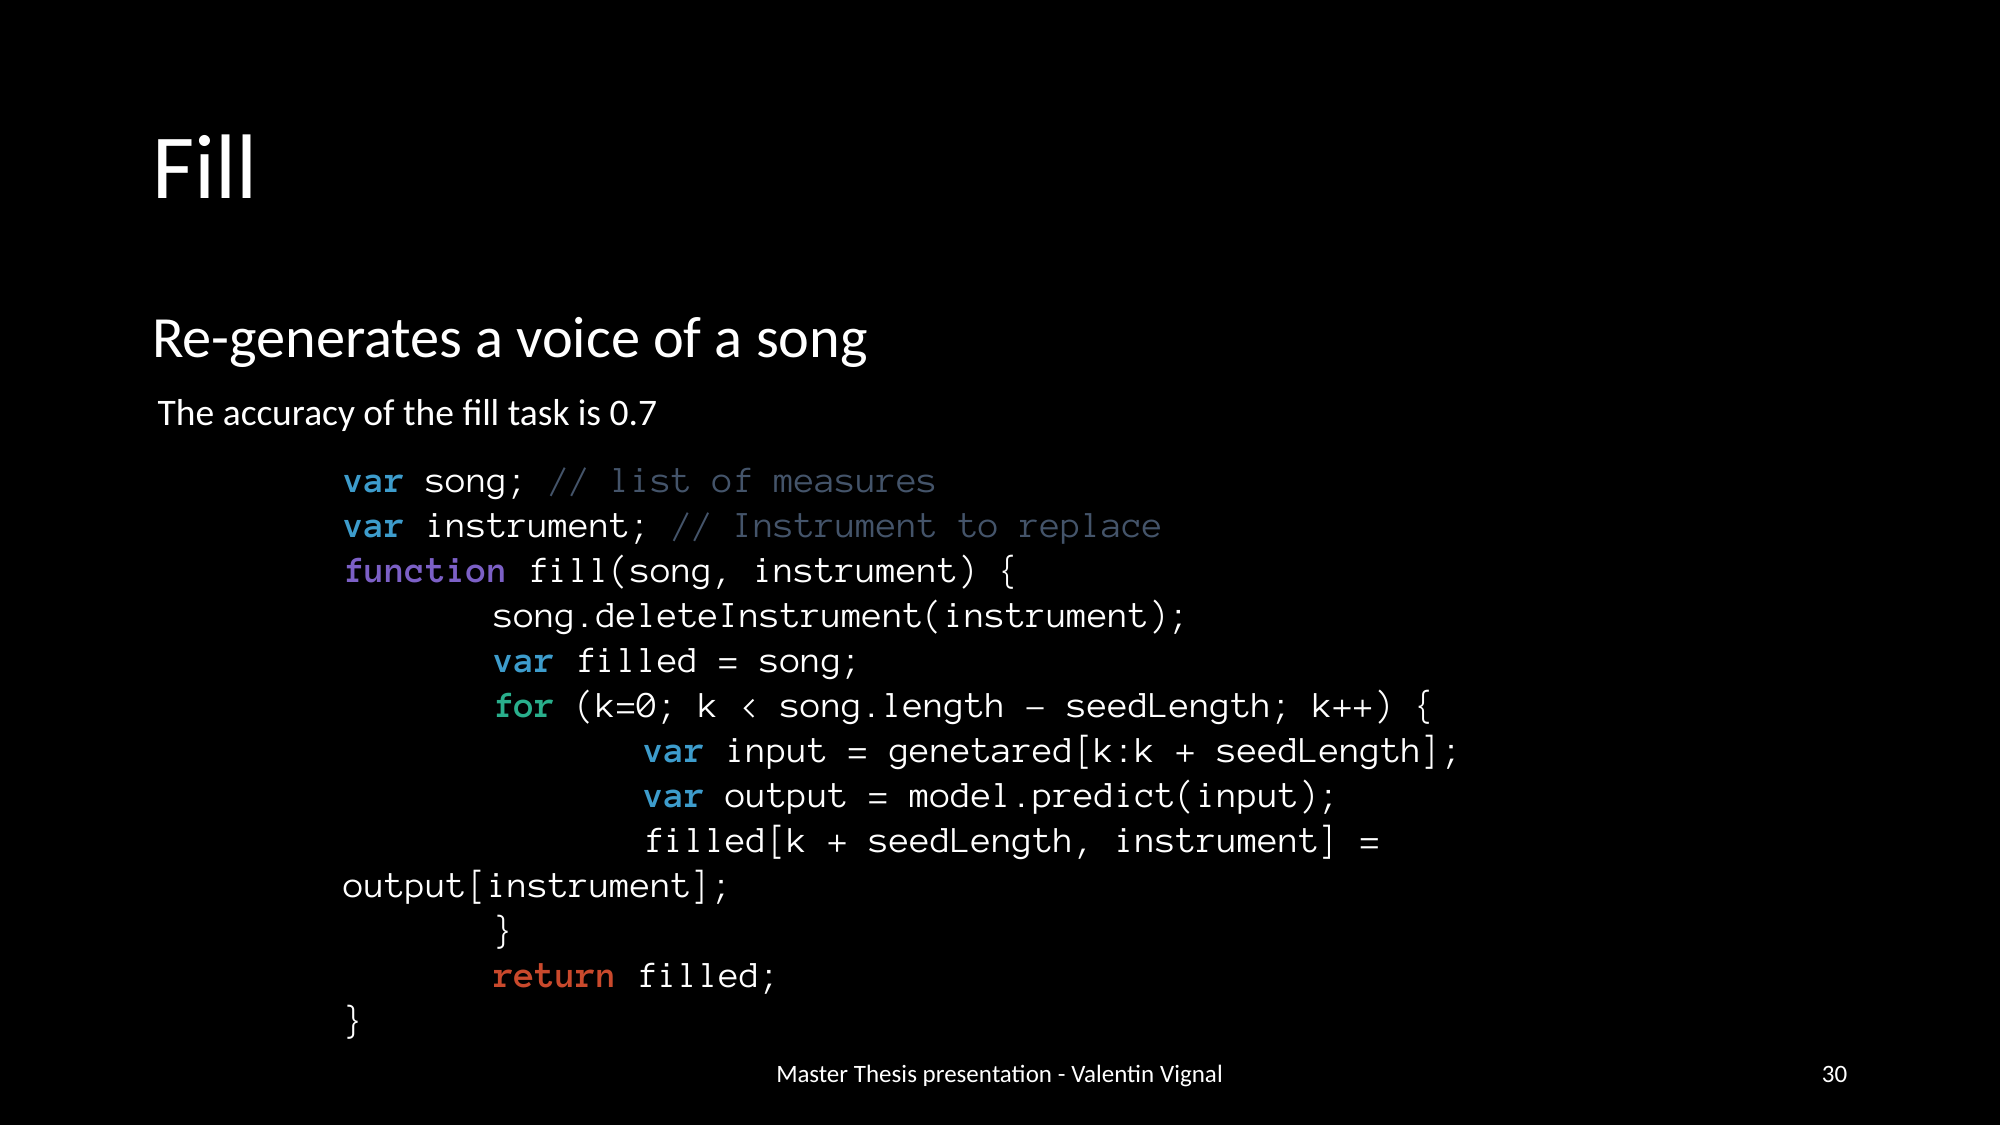

# Fill
Re-generates a voice of a song
The accuracy of the fill task is 0.7
var song; // list of measures
var instrument; // Instrument to replace
function fill(song, instrument) {
	song.deleteInstrument(instrument);
	var filled = song;
	for (k=0; k < song.length – seedLength; k++) {
		var input = genetared[k:k + seedLength];
		var output = model.predict(input);
		filled[k + seedLength, instrument] = output[instrument];
	}
	return filled;
}

Master Thesis presentation - Valentin Vignal
30